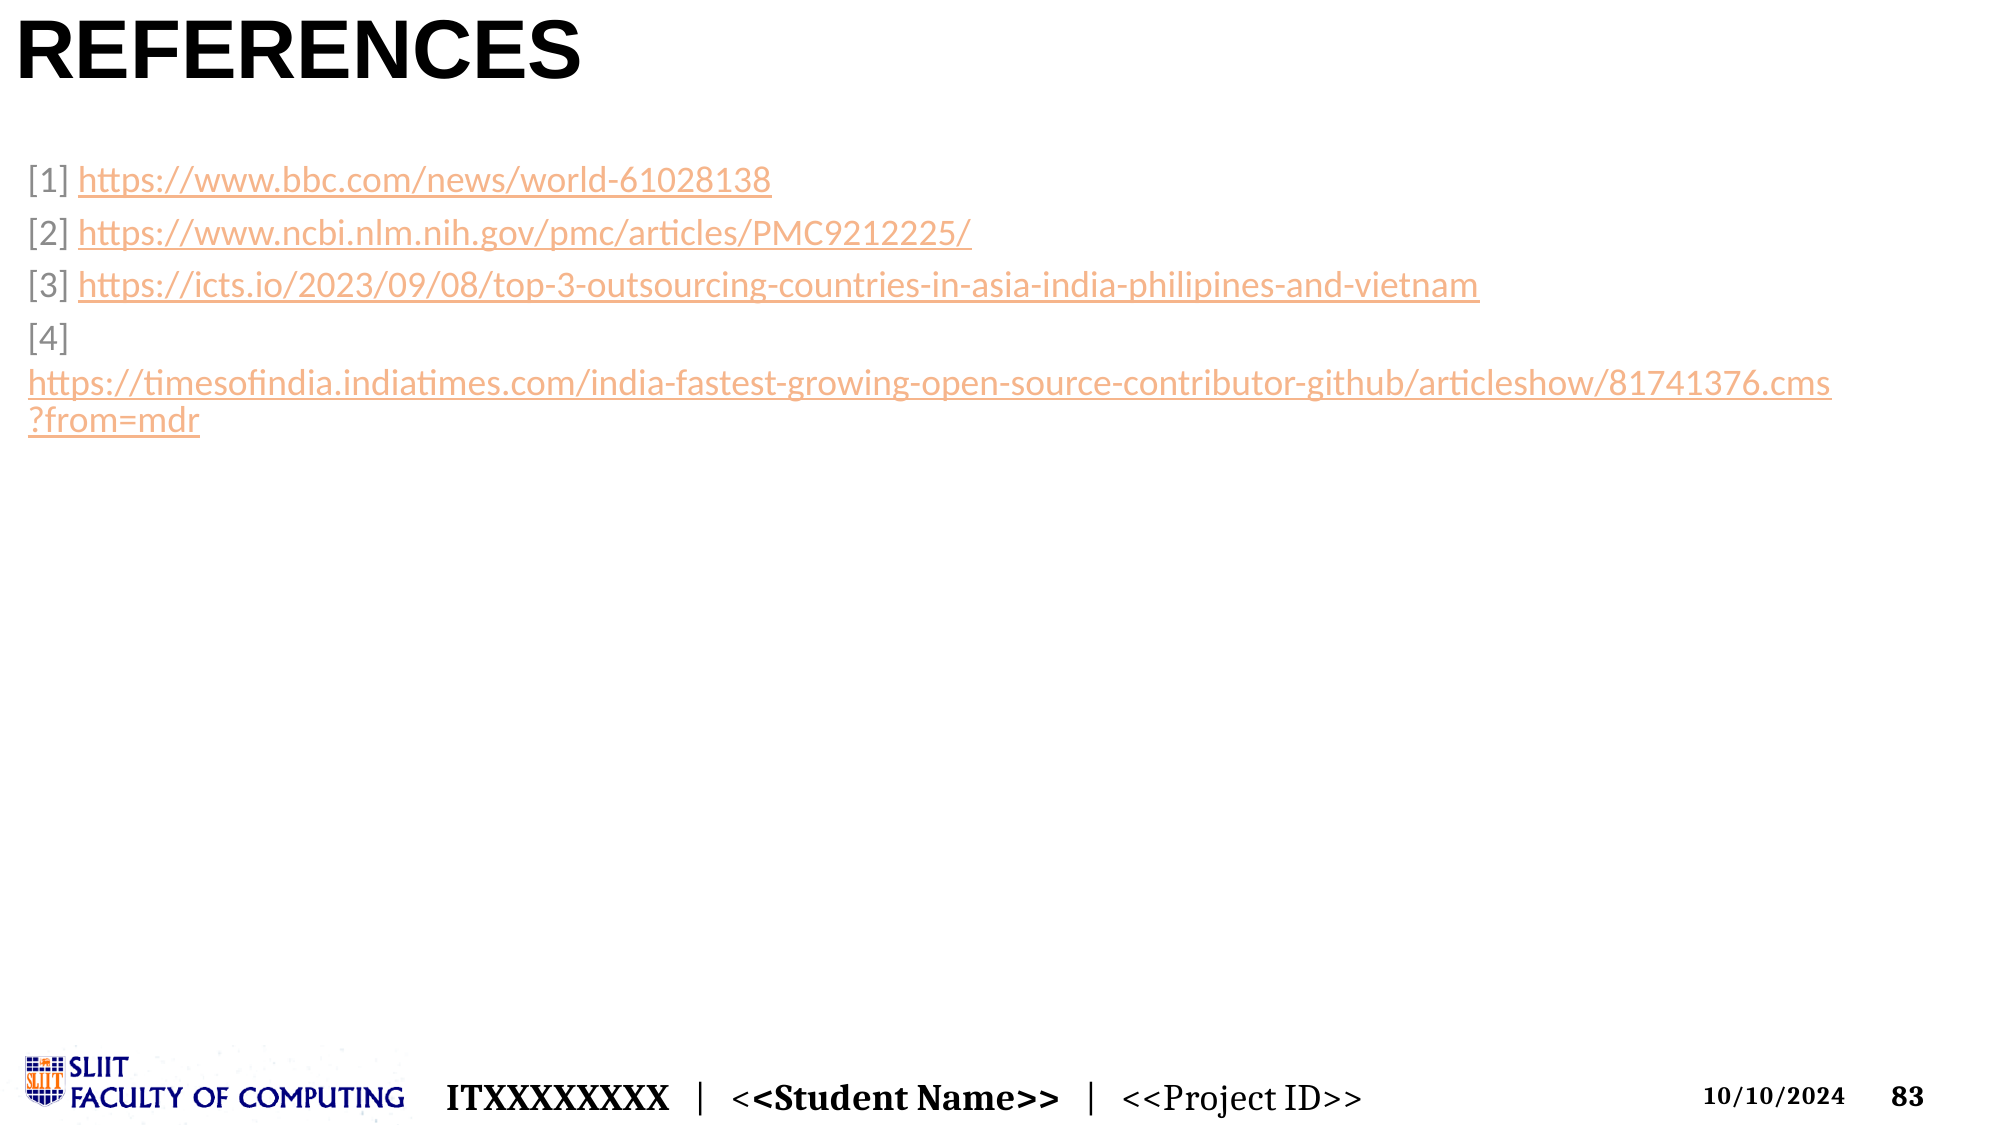

# References
[1] https://www.bbc.com/news/world-61028138
[2] https://www.ncbi.nlm.nih.gov/pmc/articles/PMC9212225/
[3] https://icts.io/2023/09/08/top-3-outsourcing-countries-in-asia-india-philipines-and-vietnam
[4] https://timesofindia.indiatimes.com/india-fastest-growing-open-source-contributor-github/articleshow/81741376.cms?from=mdr